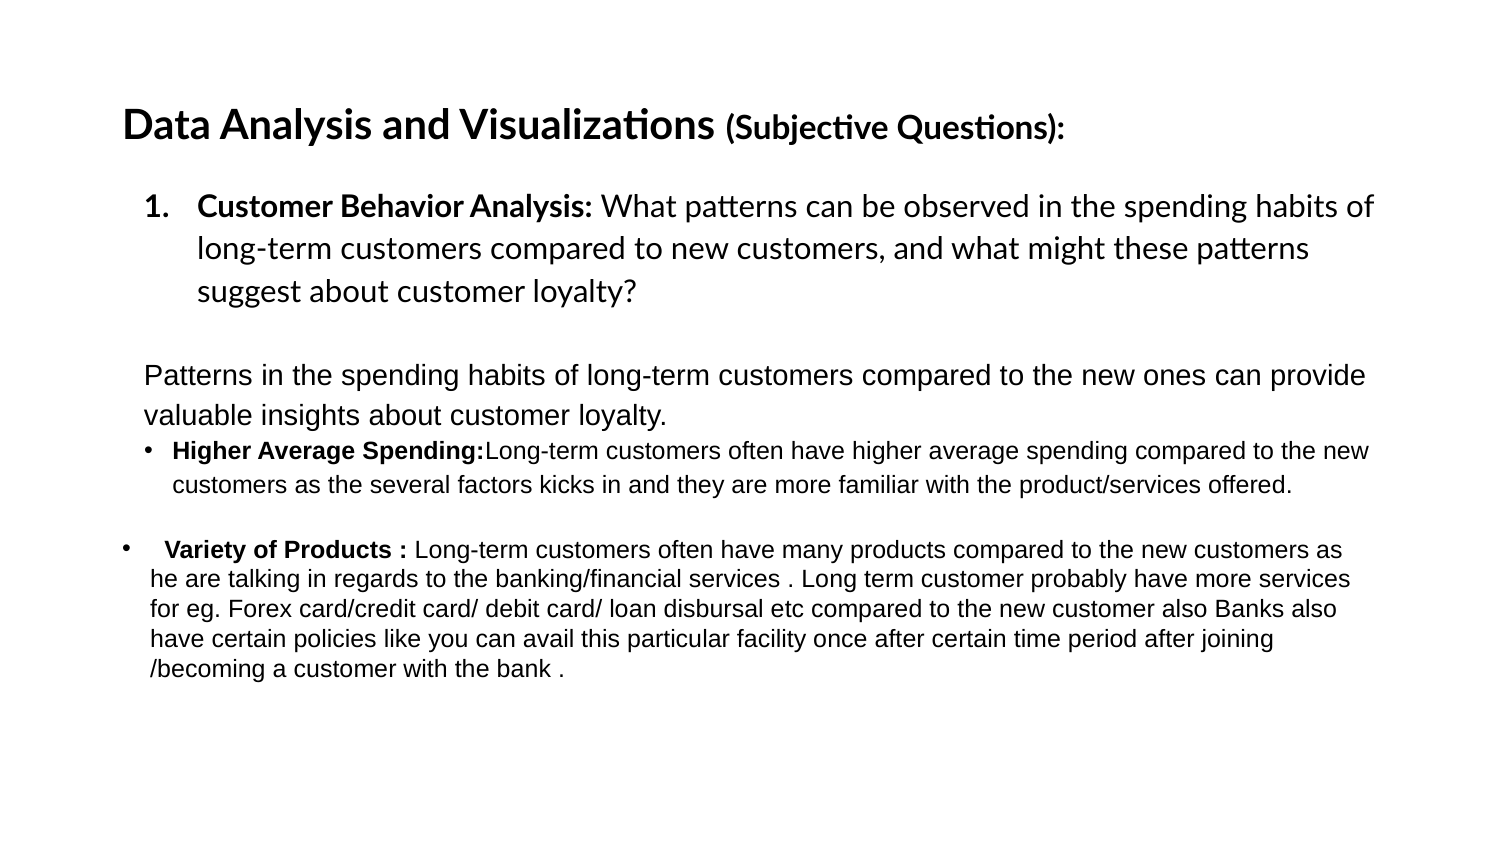

Data Analysis and Visualizations (Subjective Questions):
Customer Behavior Analysis: What patterns can be observed in the spending habits of long-term customers compared to new customers, and what might these patterns suggest about customer loyalty?

Patterns in the spending habits of long-term customers compared to the new ones can provide valuable insights about customer loyalty.
Higher Average Spending:Long-term customers often have higher average spending compared to the new customers as the several factors kicks in and they are more familiar with the product/services offered.

  Variety of Products : Long-term customers often have many products compared to the new customers as he are talking in regards to the banking/financial services . Long term customer probably have more services for eg. Forex card/credit card/ debit card/ loan disbursal etc compared to the new customer also Banks also have certain policies like you can avail this particular facility once after certain time period after joining /becoming a customer with the bank .